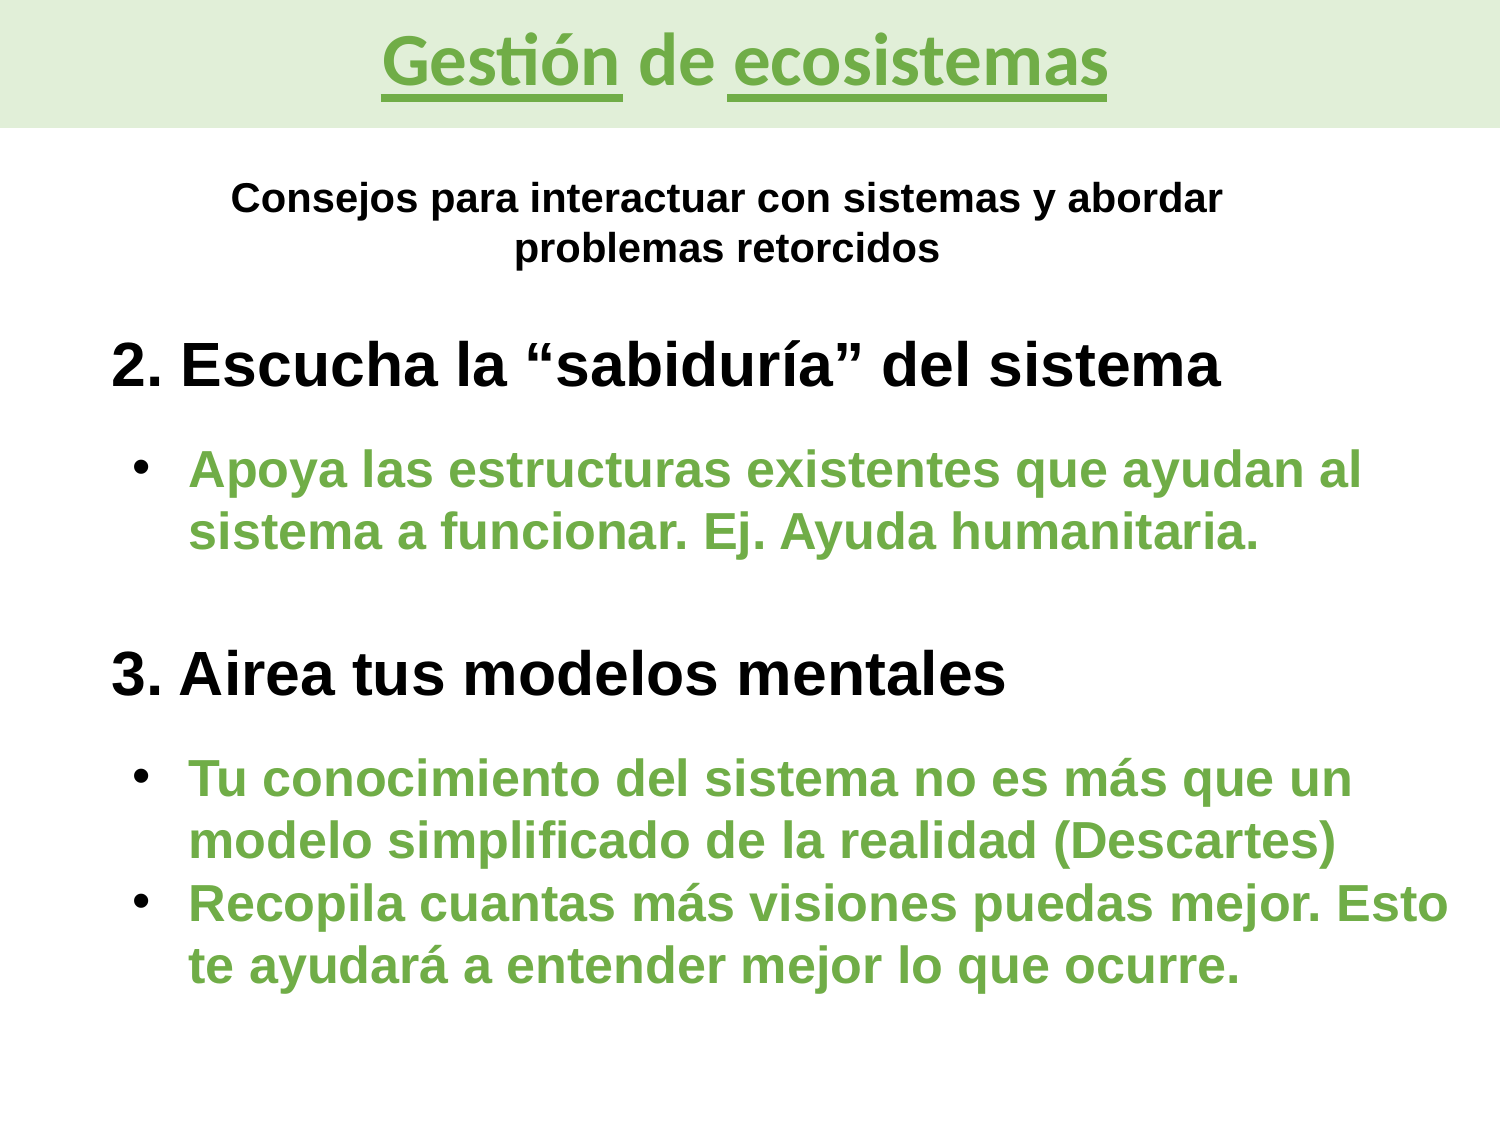

Gestión de ecosistemas
Consejos para interactuar con sistemas y abordar problemas retorcidos
2. Escucha la “sabiduría” del sistema
Apoya las estructuras existentes que ayudan al sistema a funcionar. Ej. Ayuda humanitaria.

3. Airea tus modelos mentales
Tu conocimiento del sistema no es más que un modelo simplificado de la realidad (Descartes)
Recopila cuantas más visiones puedas mejor. Esto te ayudará a entender mejor lo que ocurre.